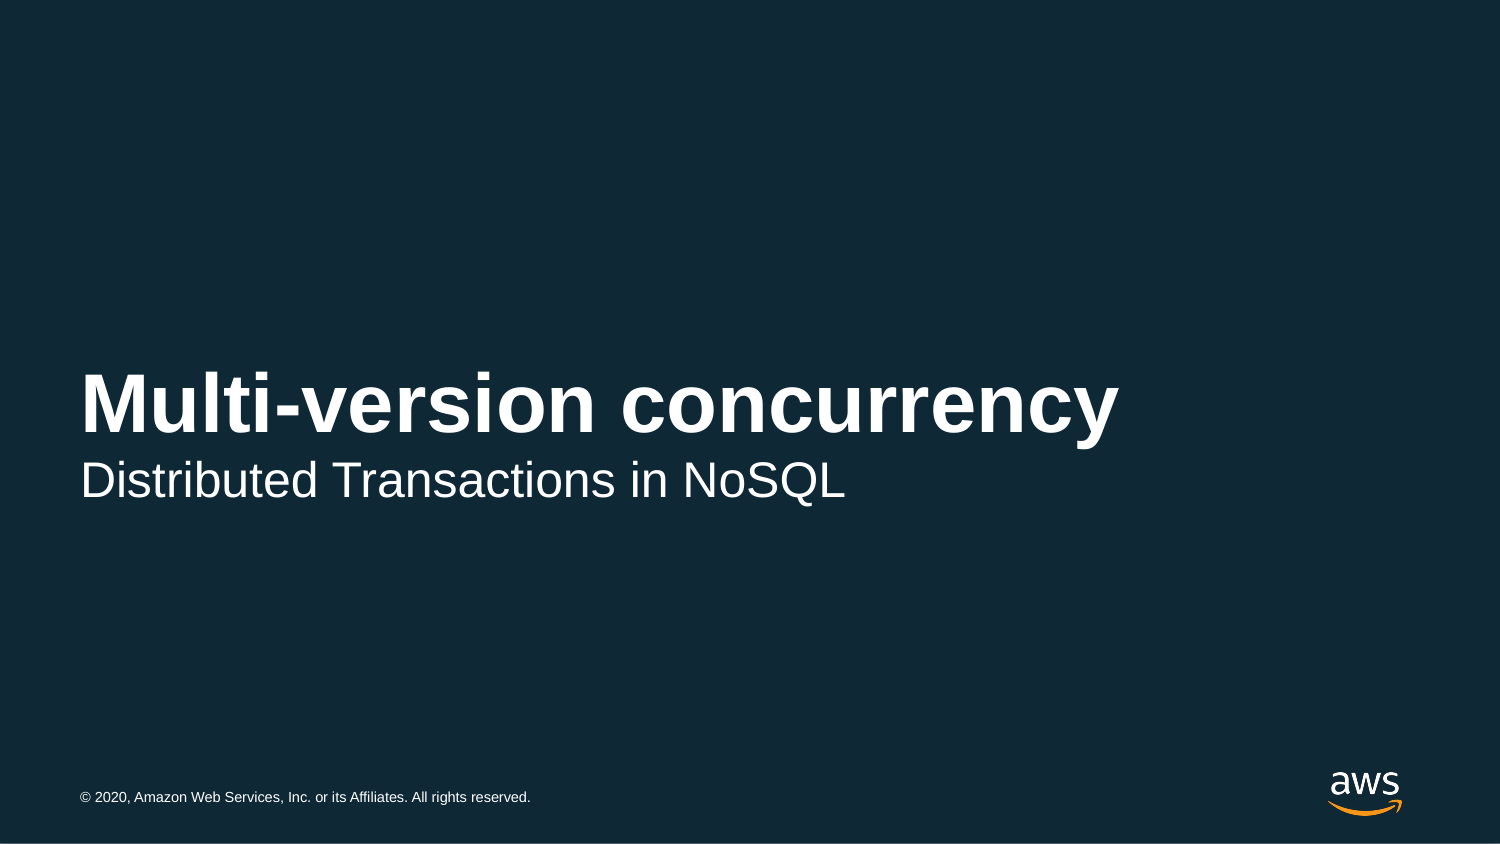

# Multi-version concurrency
Distributed Transactions in NoSQL